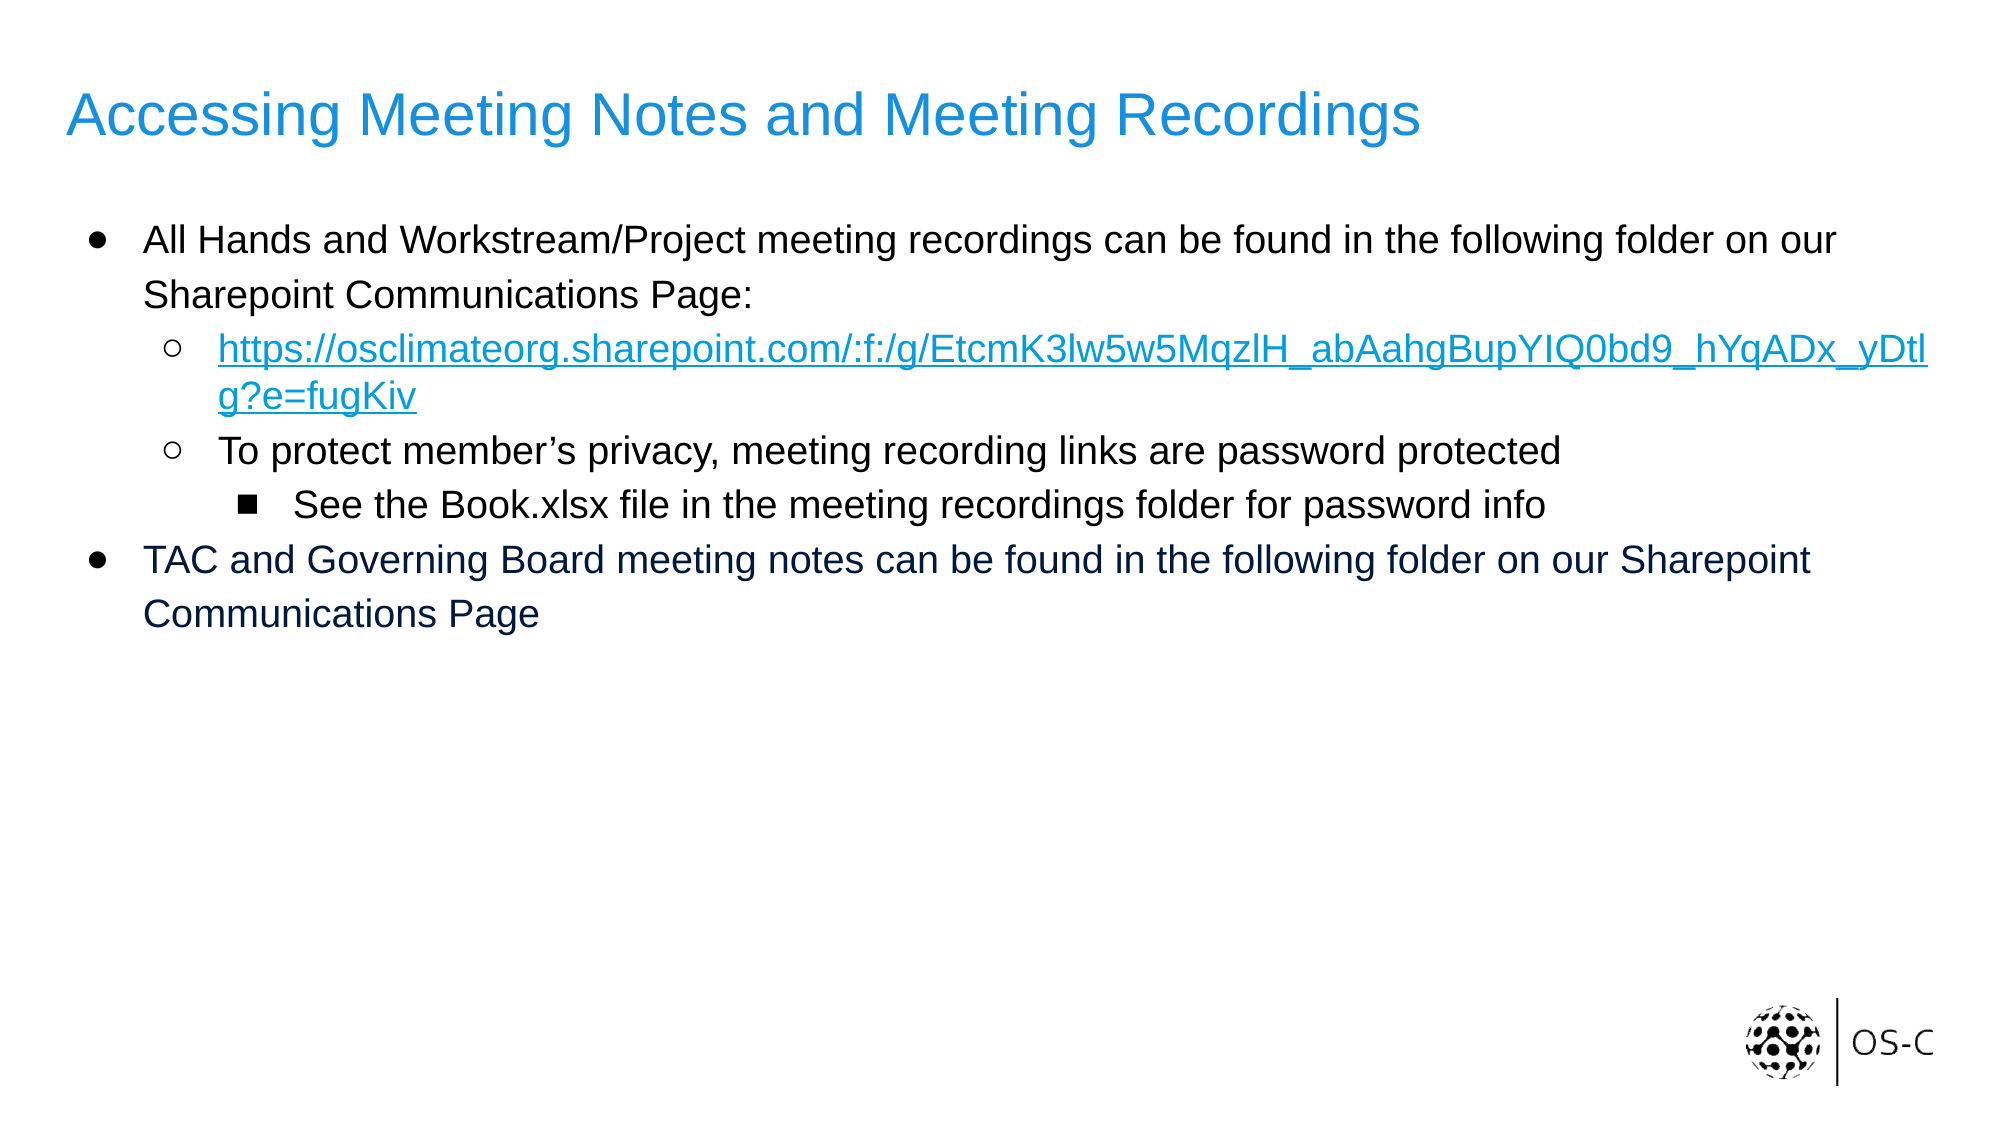

# Accessing Meeting Notes and Meeting Recordings
All Hands and Workstream/Project meeting recordings can be found in the following folder on our Sharepoint Communications Page:
https://osclimateorg.sharepoint.com/:f:/g/EtcmK3lw5w5MqzlH_abAahgBupYIQ0bd9_hYqADx_yDtlg?e=fugKiv
To protect member’s privacy, meeting recording links are password protected
See the Book.xlsx file in the meeting recordings folder for password info
TAC and Governing Board meeting notes can be found in the following folder on our Sharepoint Communications Page